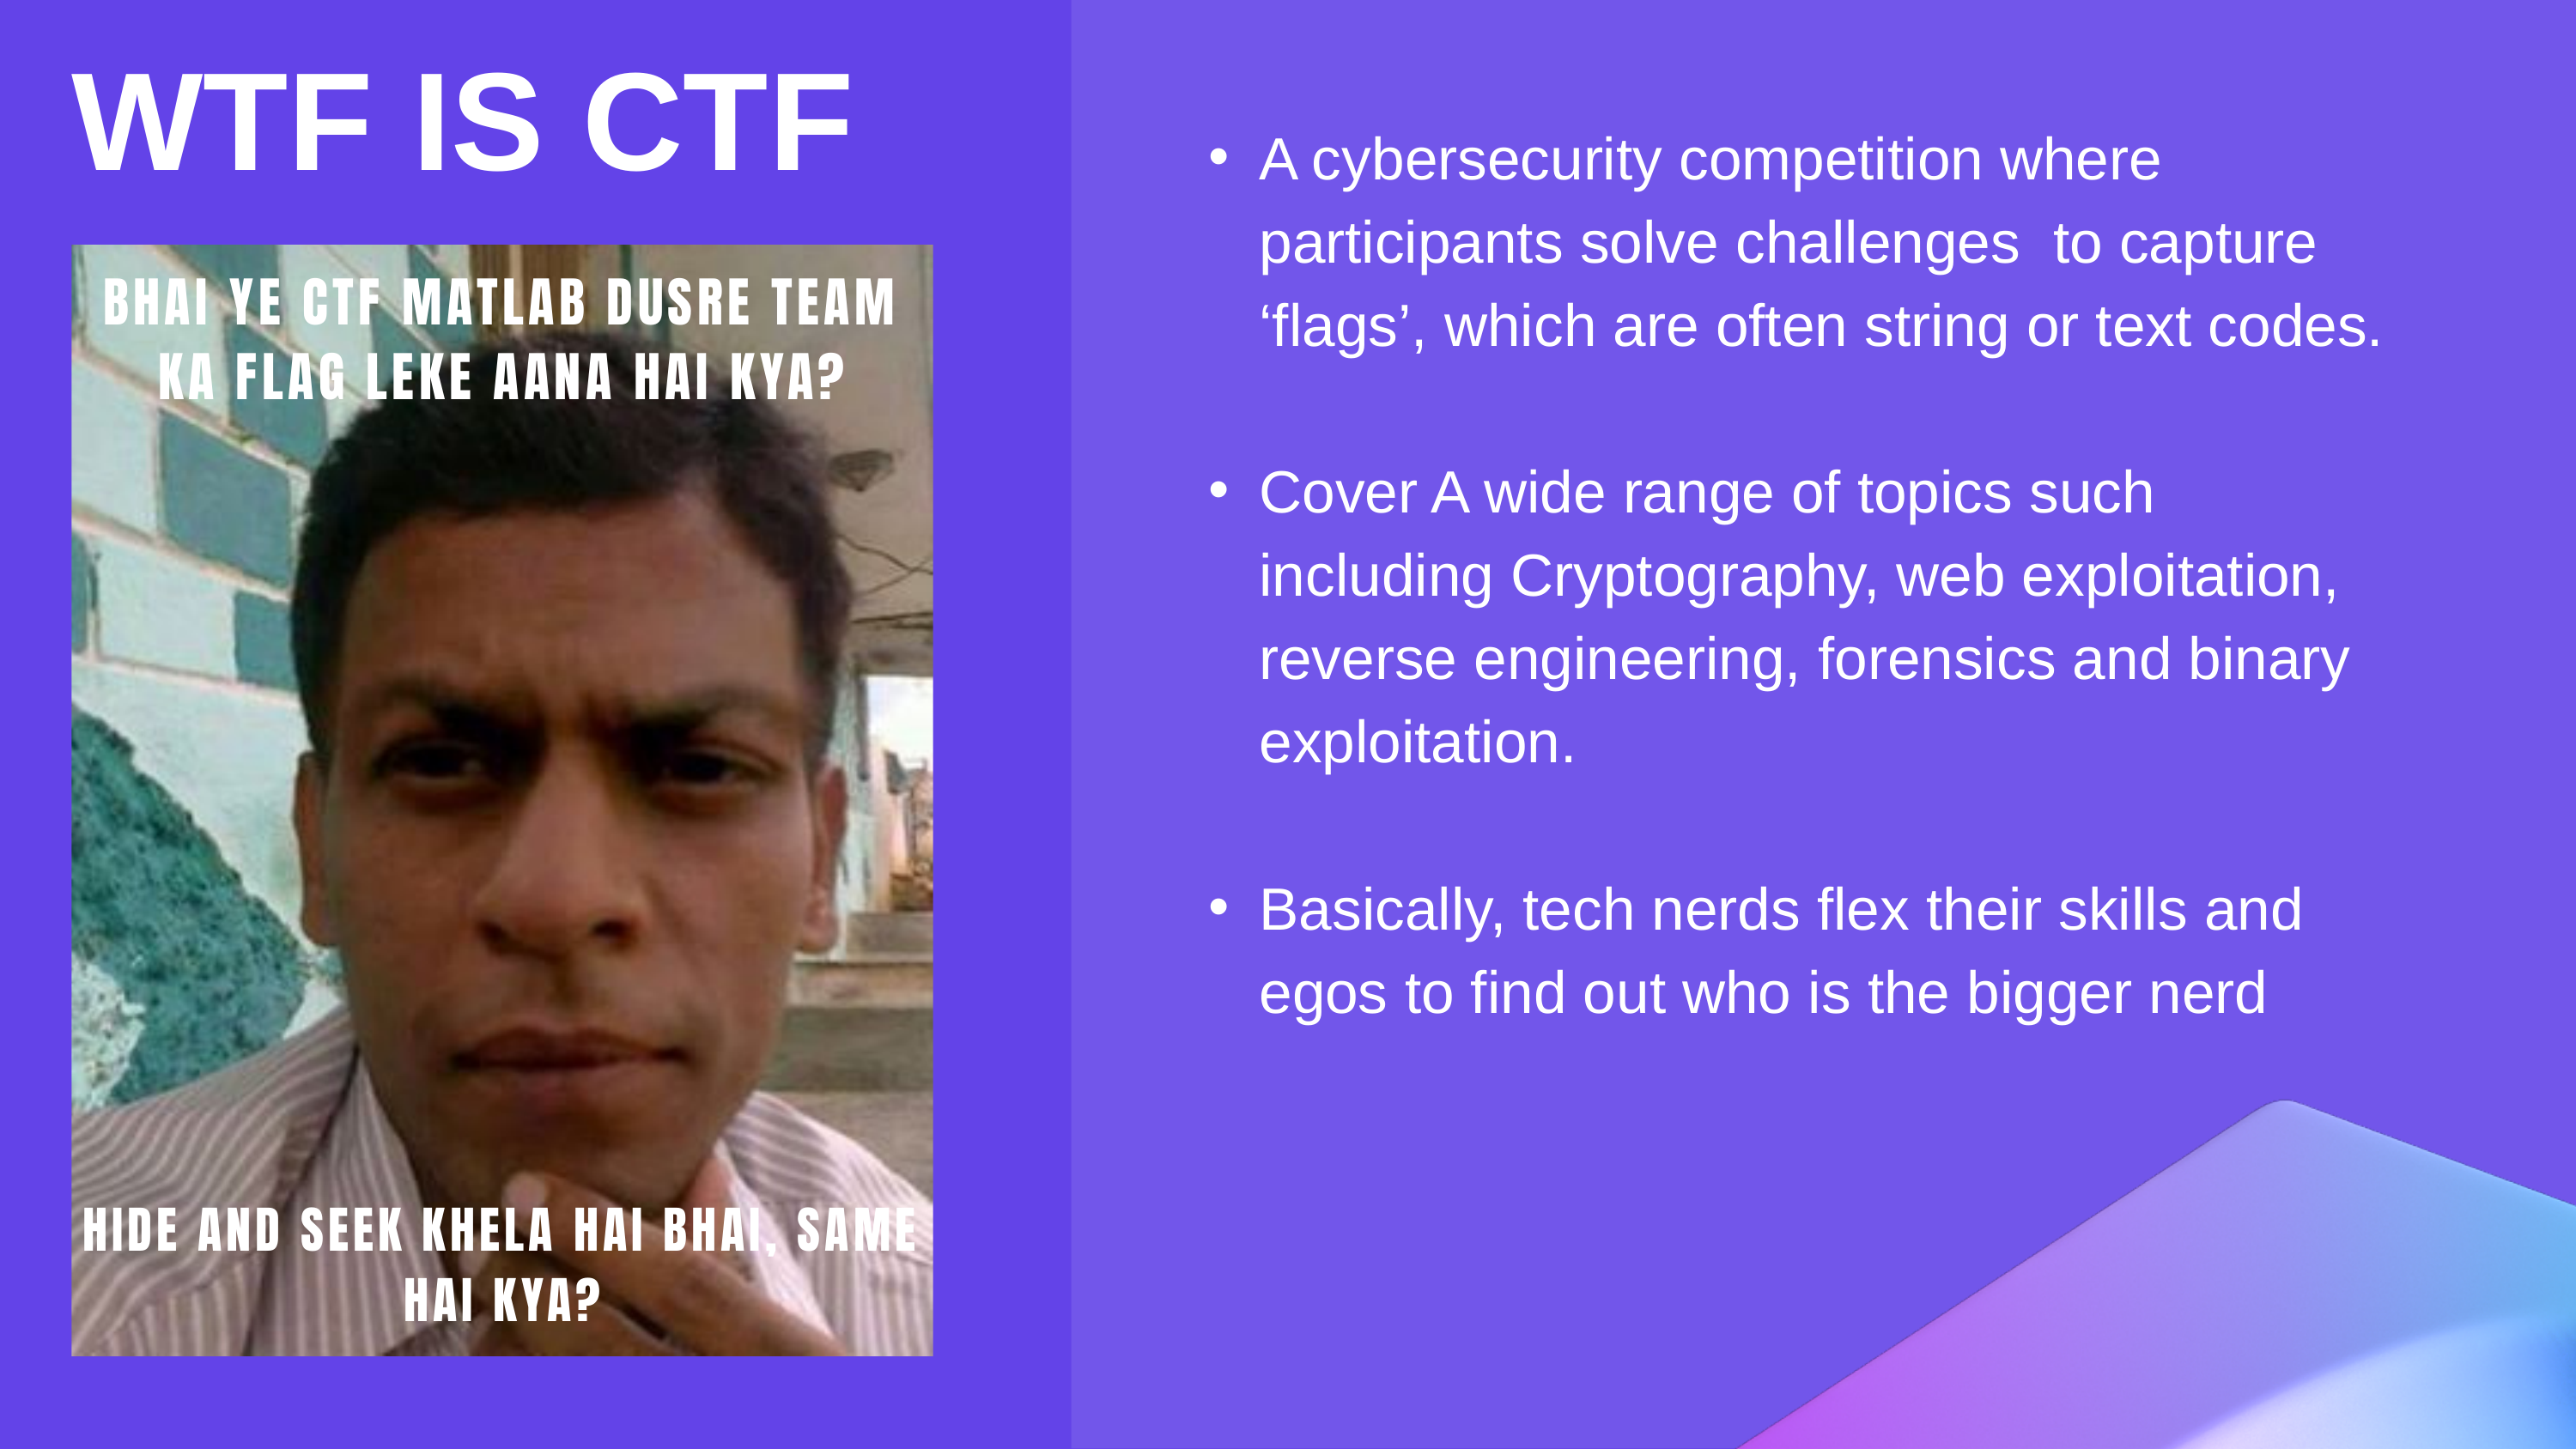

WTF IS CTF
A cybersecurity competition where participants solve challenges  to capture ‘flags’, which are often string or text codes.

Cover A wide range of topics such including Cryptography, web exploitation, reverse engineering, forensics and binary exploitation.

Basically, tech nerds flex their skills and egos to find out who is the bigger nerd

BHAI YE CTF MATLAB DUSRE TEAM KA FLAG LEKE AANA HAI KYA?
HIDE AND SEEK KHELA HAI BHAI, SAME HAI KYA?